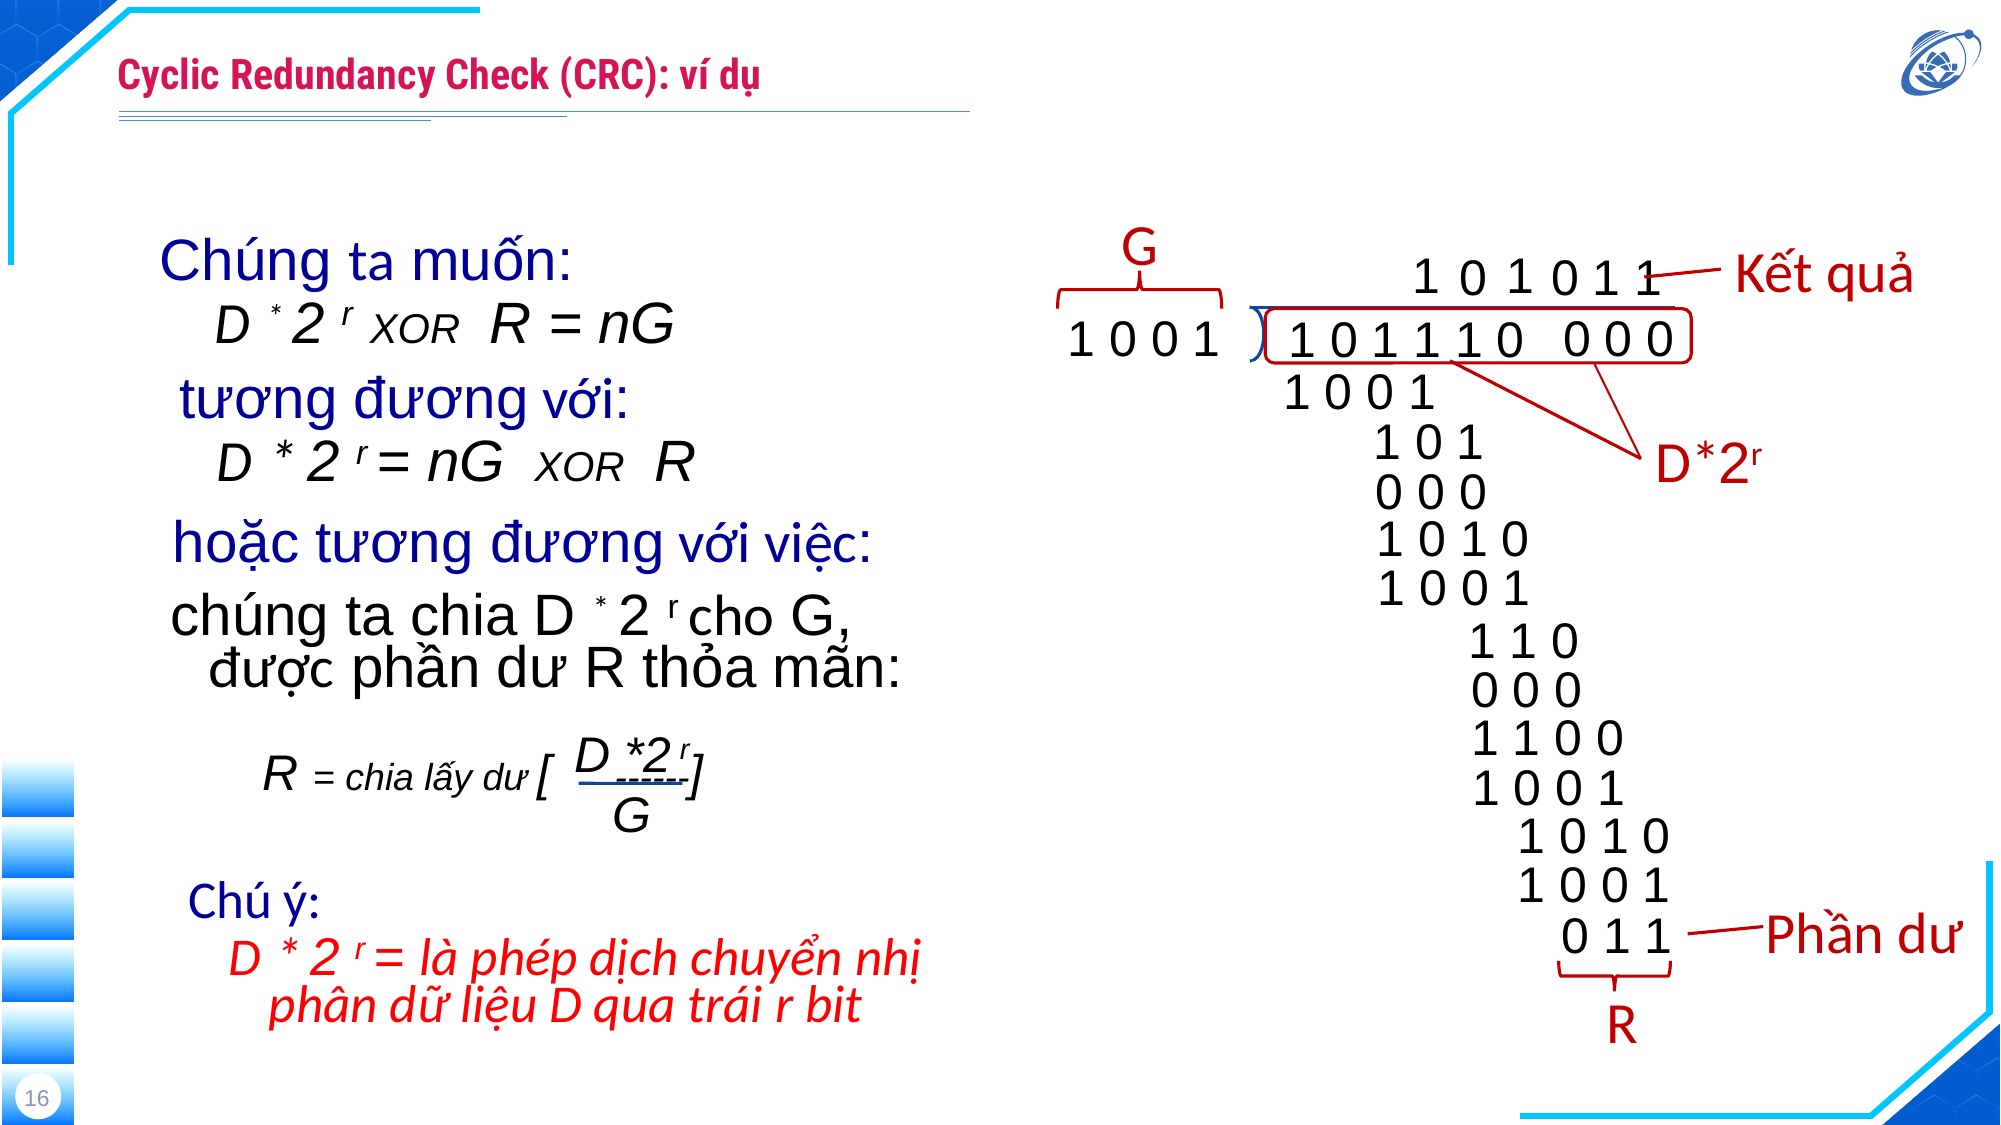

# Cyclic Redundancy Check (CRC): ví dụ
G

1 0 0 1
Kết quả
Chúng ta muốn:
D * 2 r  XOR  R = nG
1
1
0
0 1 1
0 0 0
1 0 1 1 1 0

1 0 0 1
tương đương với:
D * 2 r = nG  XOR  R
1 0 1
D*
2r
0 0 0
1 0 1 0
hoặc tương đương với việc:
chúng ta chia D * 2 r cho G, được phần dư R thỏa mãn:
1 0 0 1
1 1 0
0 0 0
1 1 0 0
1 0 0 1
1 0 1 0
1 0 0 1
0 1 1
D *2 r
G
R = chia lấy dư [      ------]

Chú ý:
D * 2 r = là phép dịch chuyển nhị phân dữ liệu D qua trái r bit
Phần dư

R
16